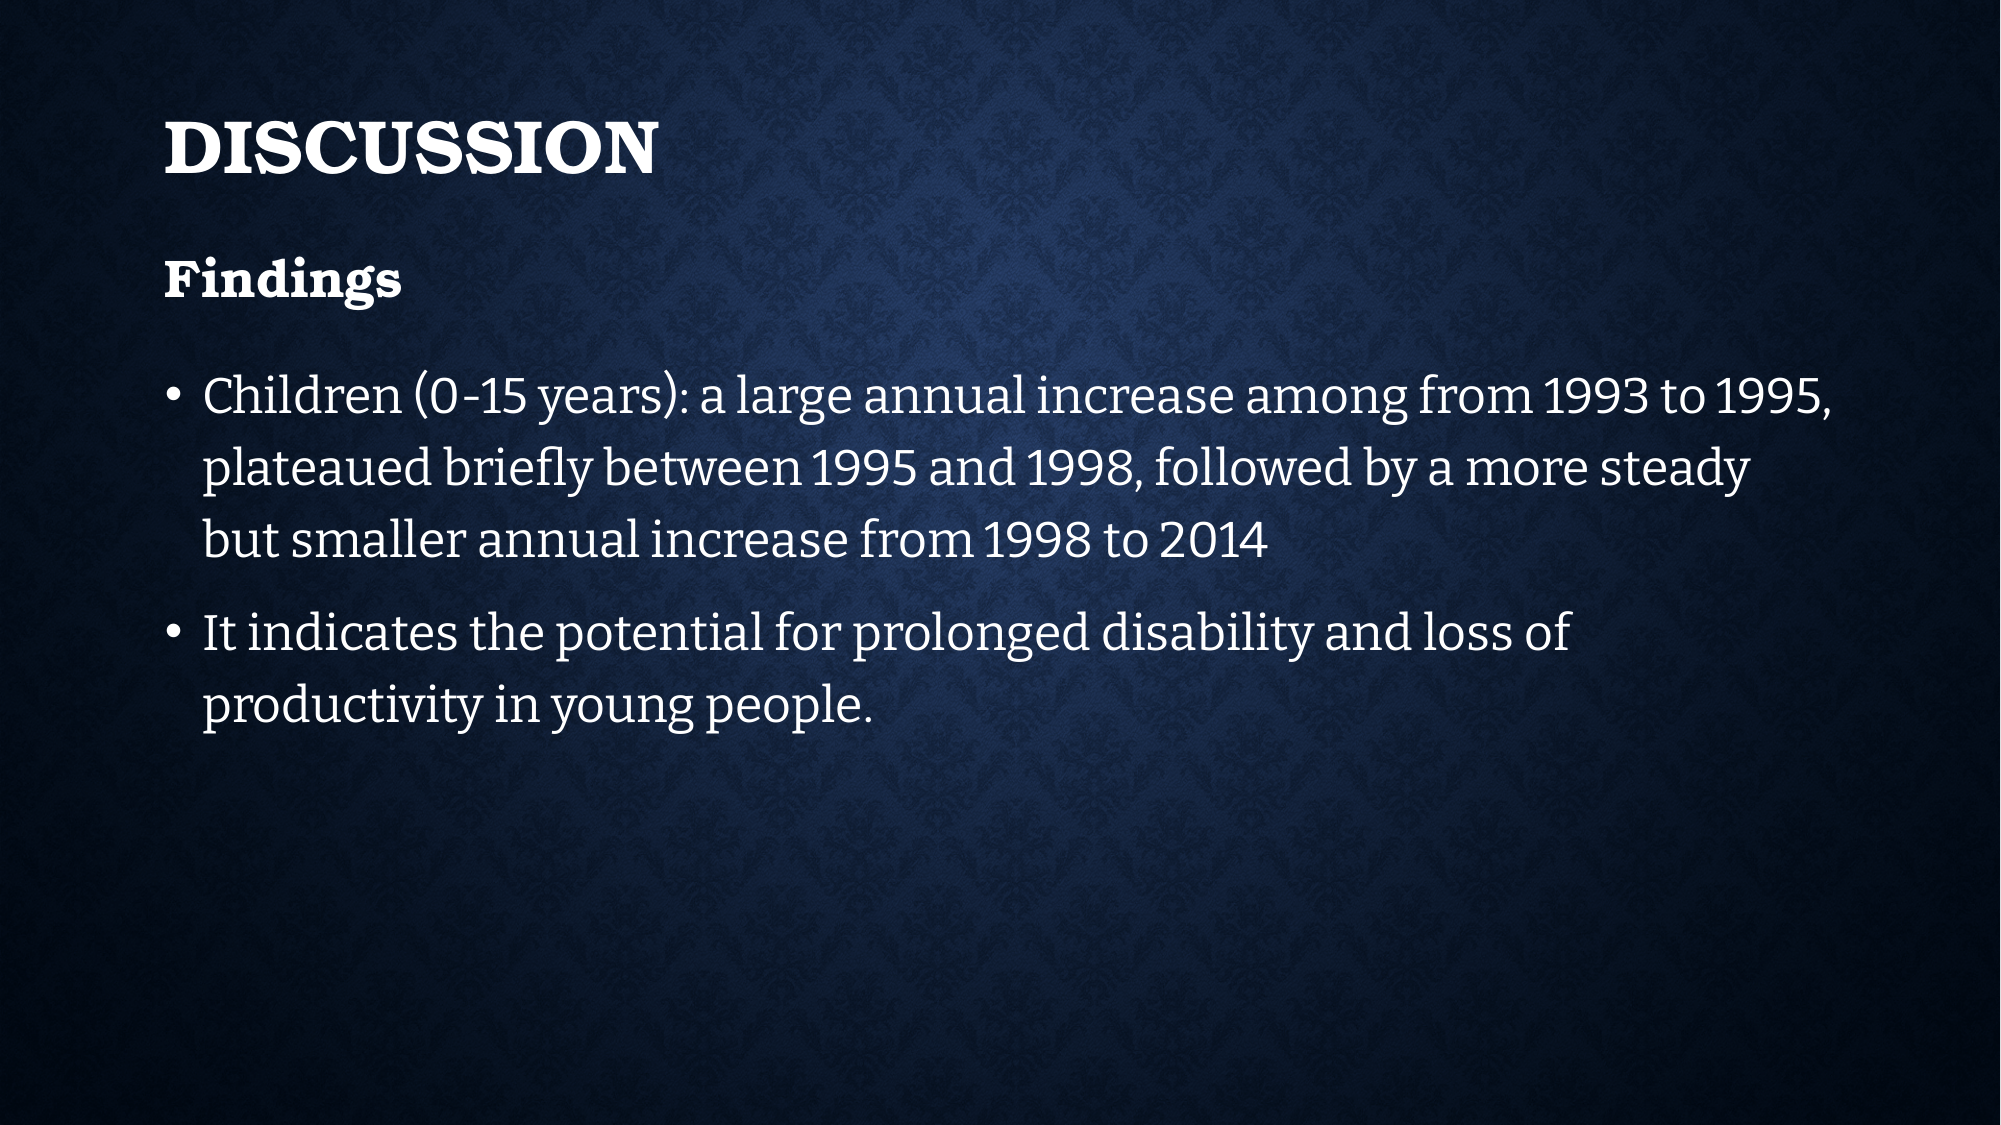

# Discussion Findings
Children (0-15 years): a large annual increase among from 1993 to 1995, plateaued briefly between 1995 and 1998, followed by a more steady but smaller annual increase from 1998 to 2014
It indicates the potential for prolonged disability and loss of productivity in young people.